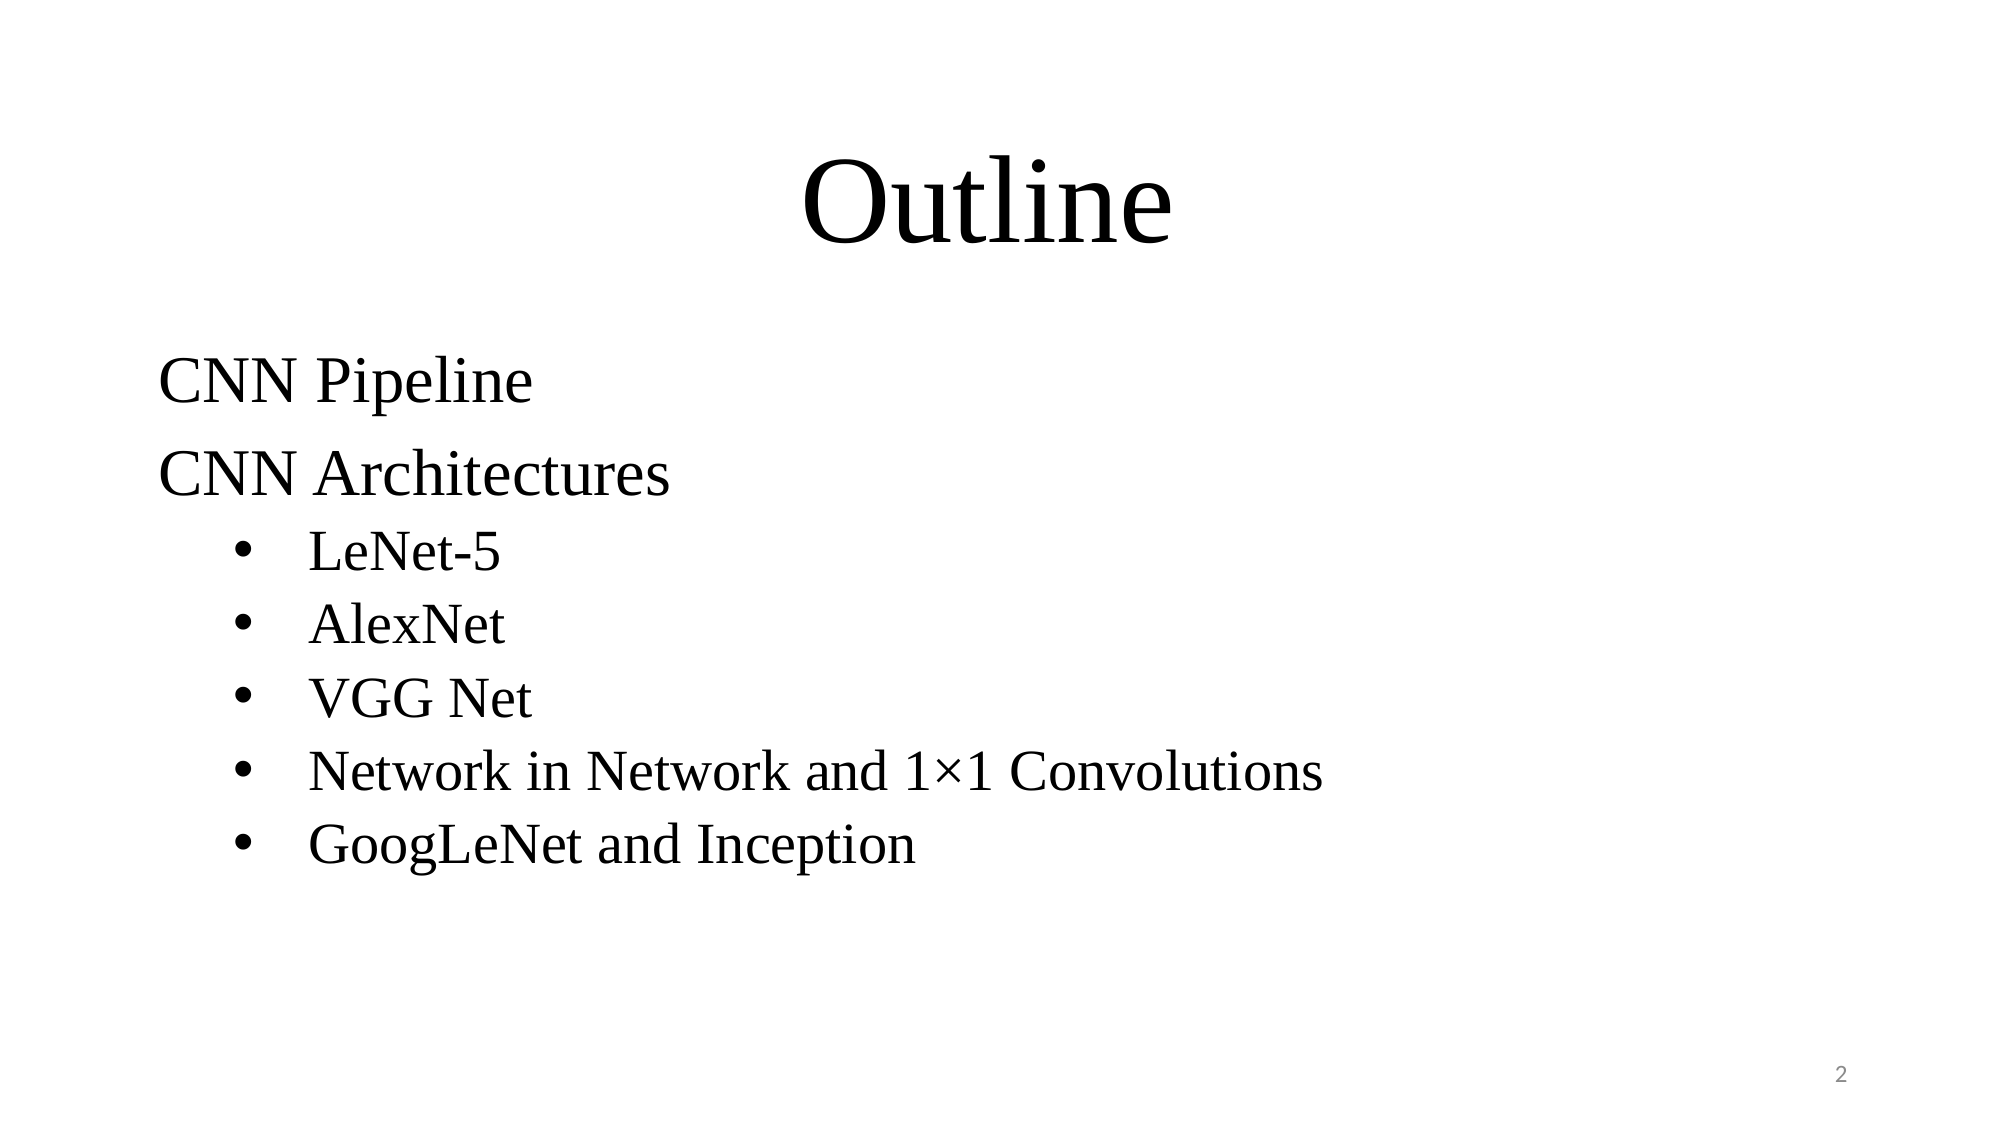

# Outline
CNN Pipeline
CNN Architectures
LeNet-5
AlexNet
VGG Net
Network in Network and 1×1 Convolutions
GoogLeNet and Inception
2